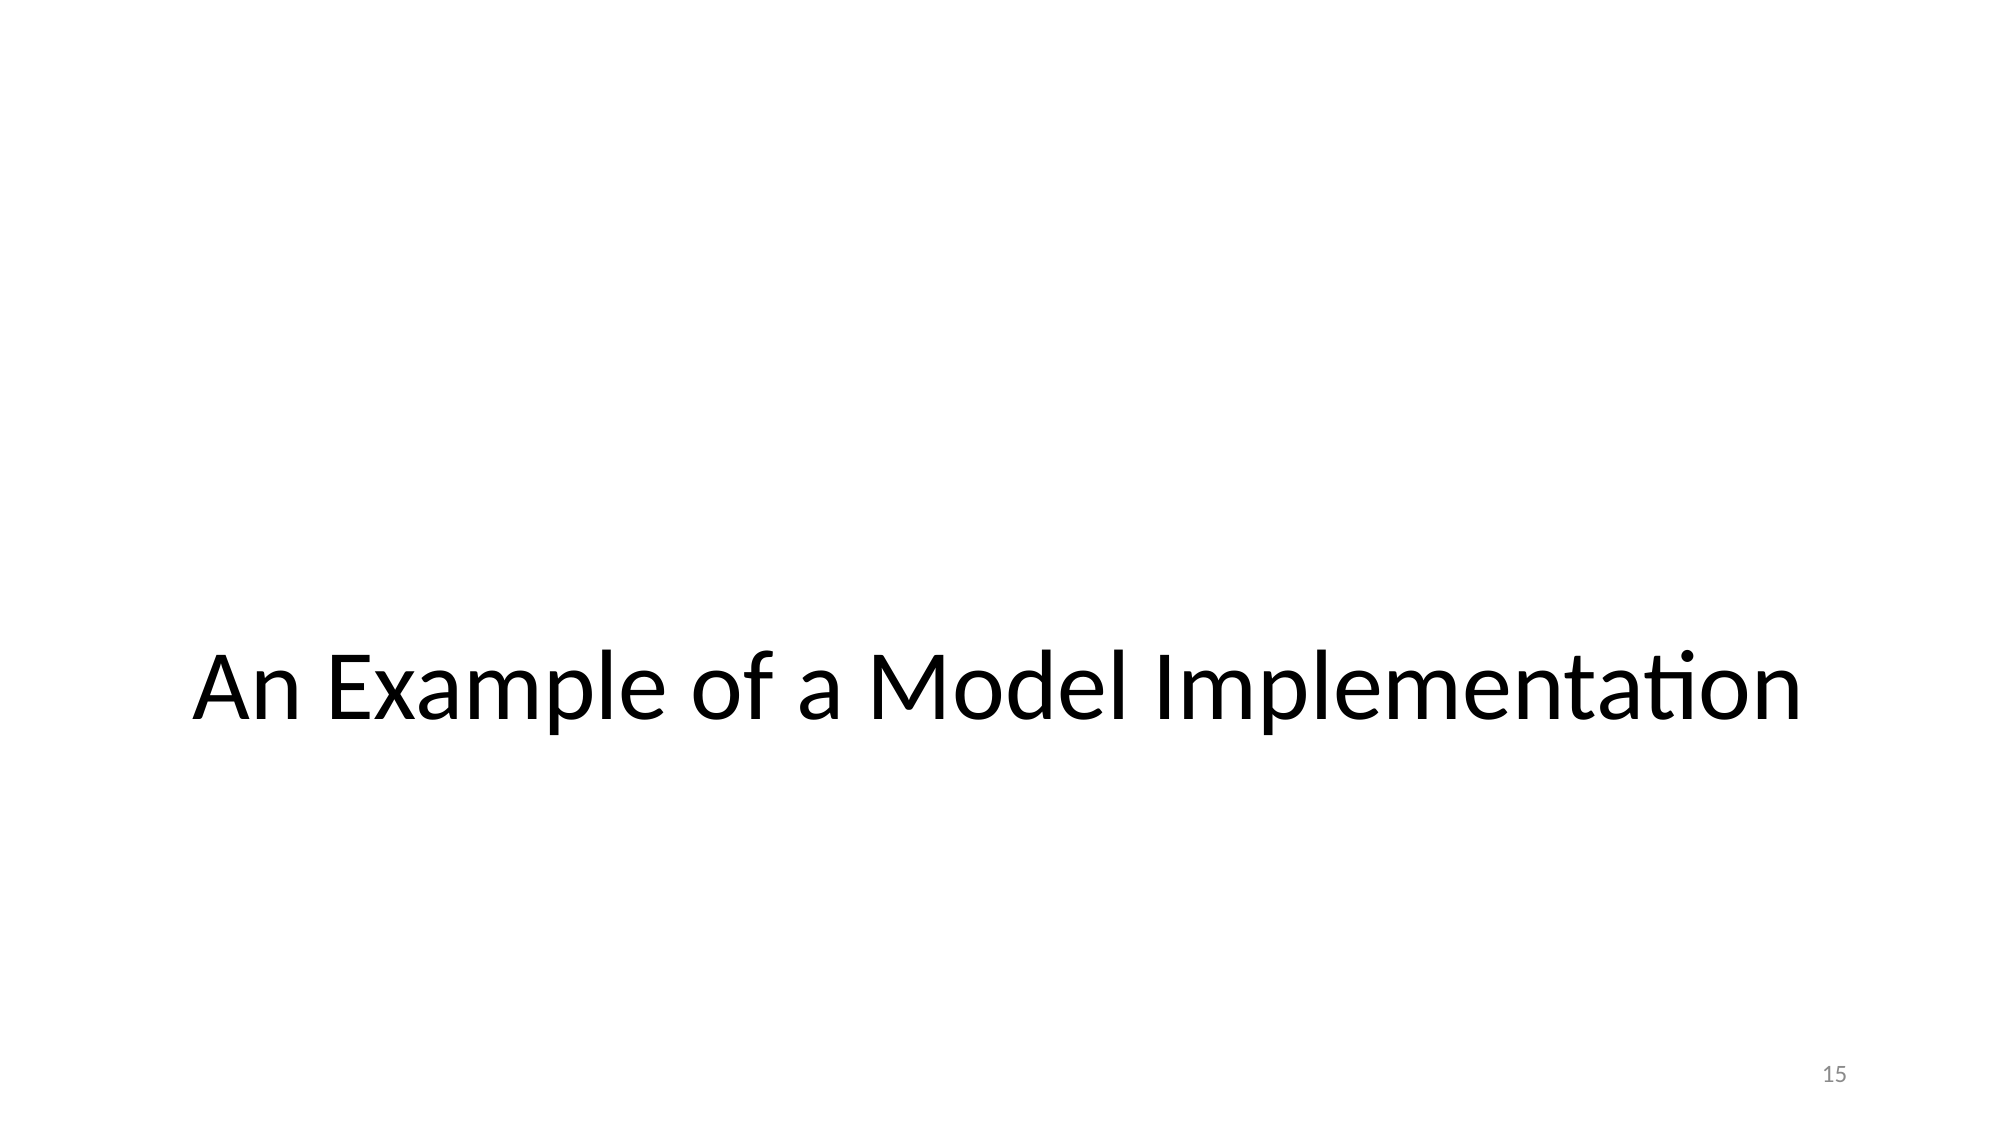

# An Example of a Model Implementation

15